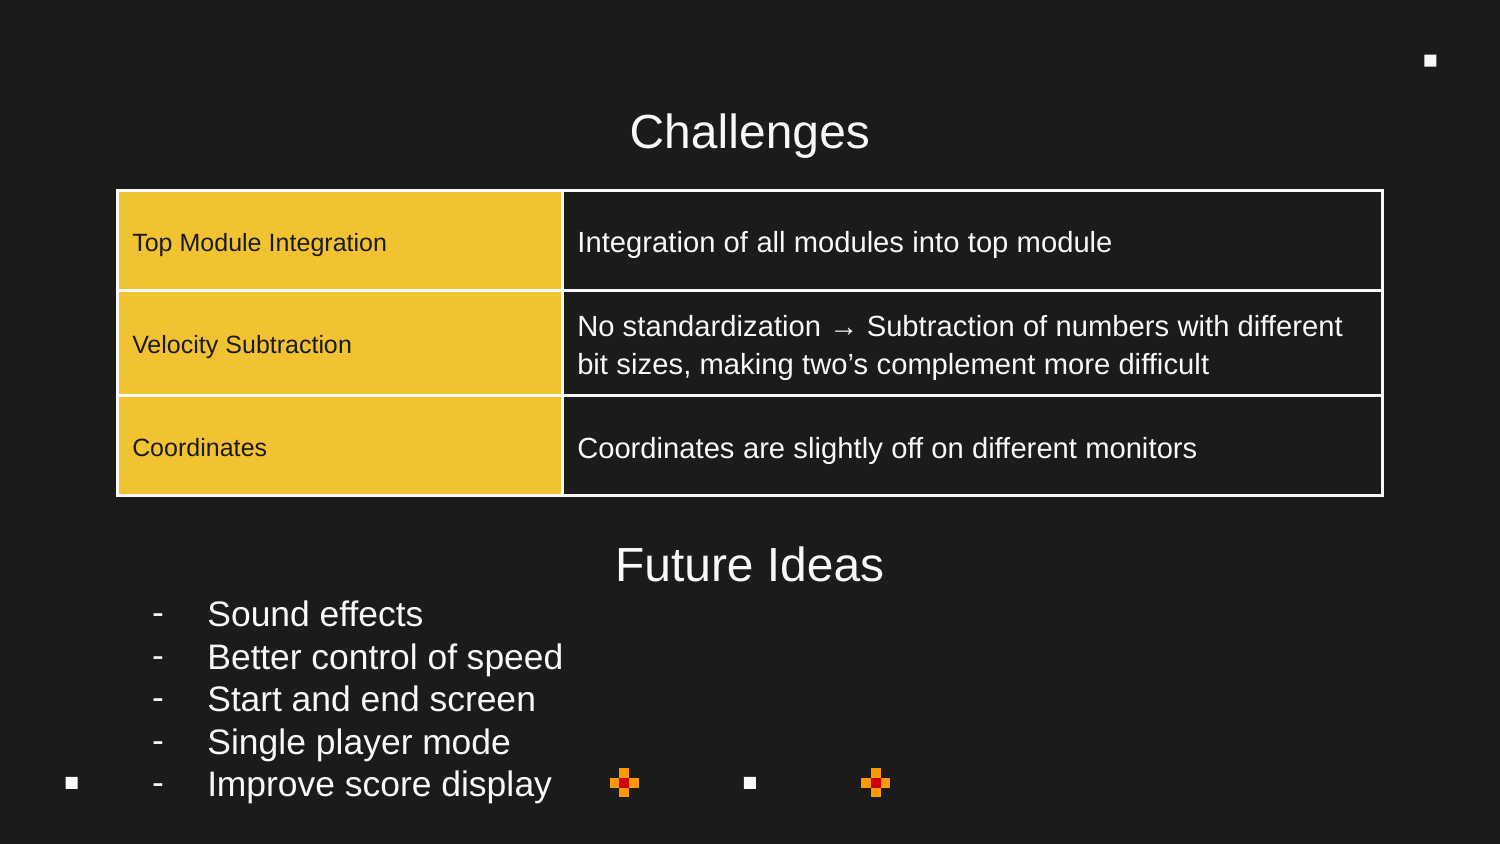

# Challenges
| Top Module Integration | Integration of all modules into top module |
| --- | --- |
| Velocity Subtraction | No standardization → Subtraction of numbers with different bit sizes, making two’s complement more difficult |
| Coordinates | Coordinates are slightly off on different monitors |
Future Ideas
Sound effects
Better control of speed
Start and end screen
Single player mode
Improve score display